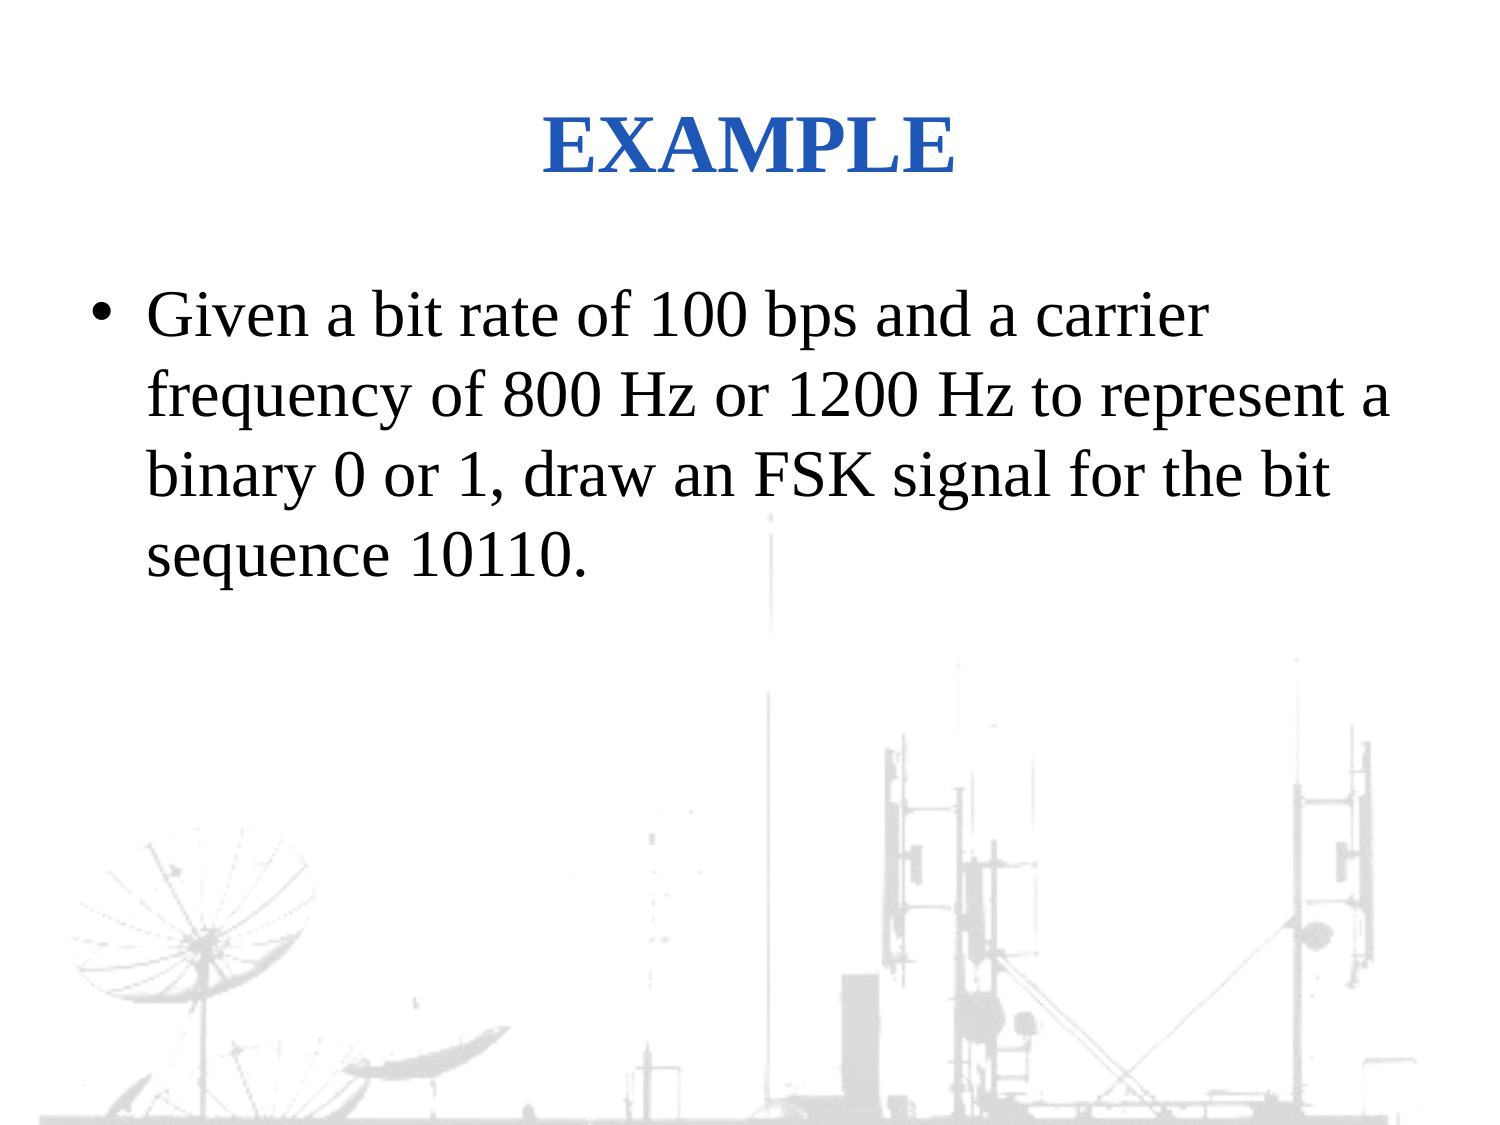

# Example
Given a bit rate of 100 bps and a carrier frequency of 800 Hz or 1200 Hz to represent a binary 0 or 1, draw an FSK signal for the bit sequence 10110.